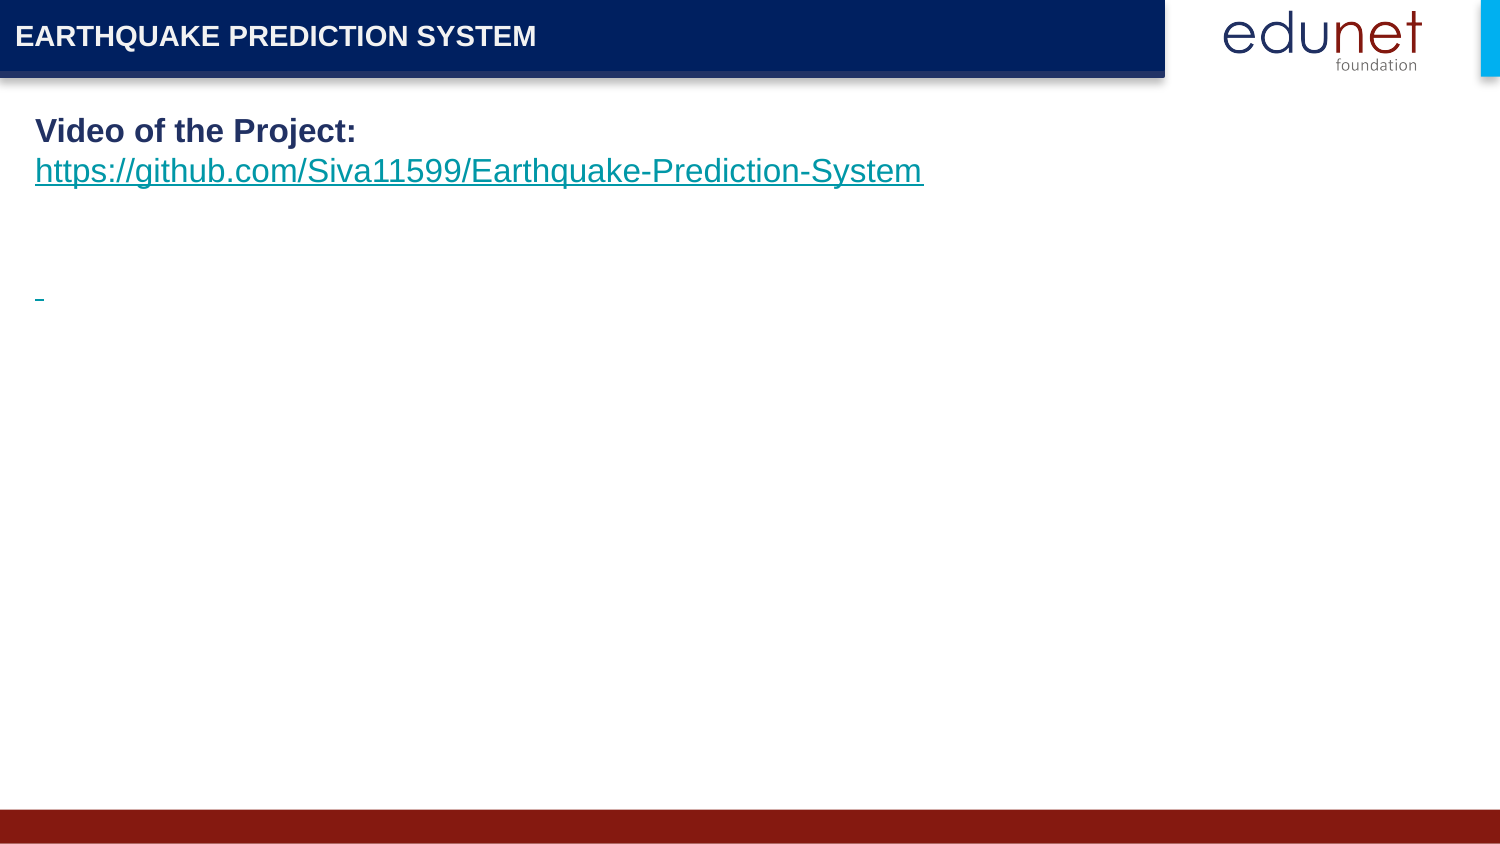

EARTHQUAKE PREDICTION SYSTEM
Video of the Project:
https://github.com/Siva11599/Earthquake-Prediction-System